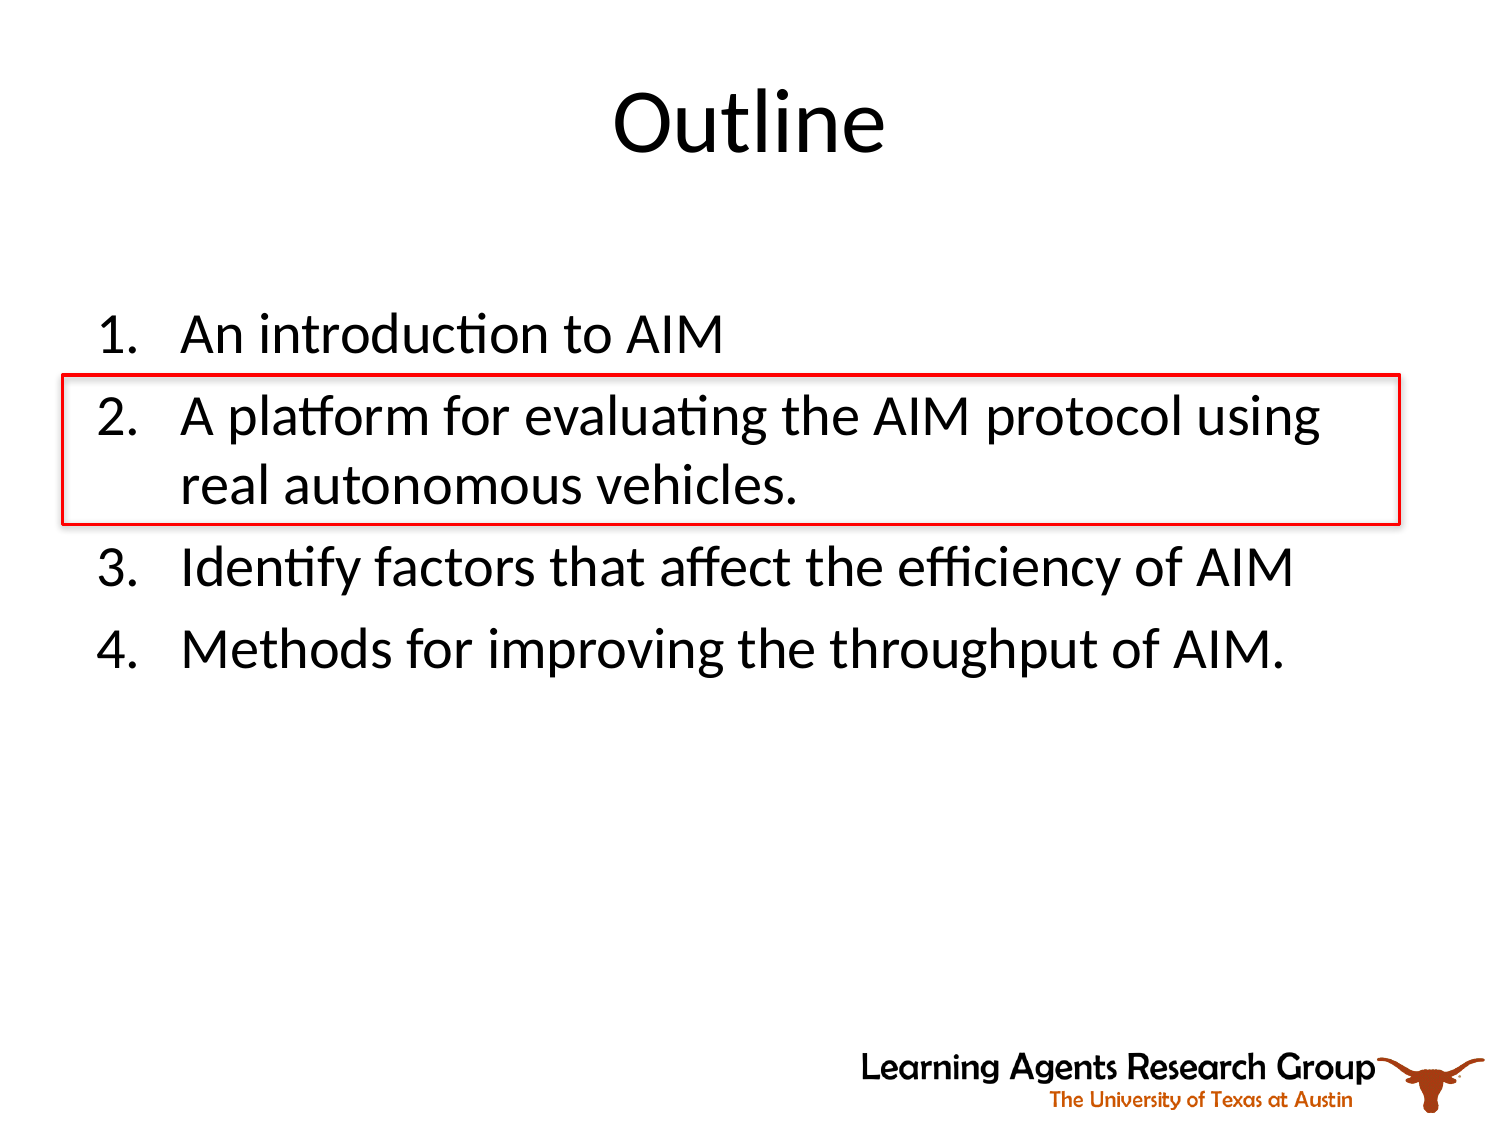

# Outline
An introduction to AIM
A platform for evaluating the AIM protocol using real autonomous vehicles.
Identify factors that affect the efficiency of AIM
Methods for improving the throughput of AIM.